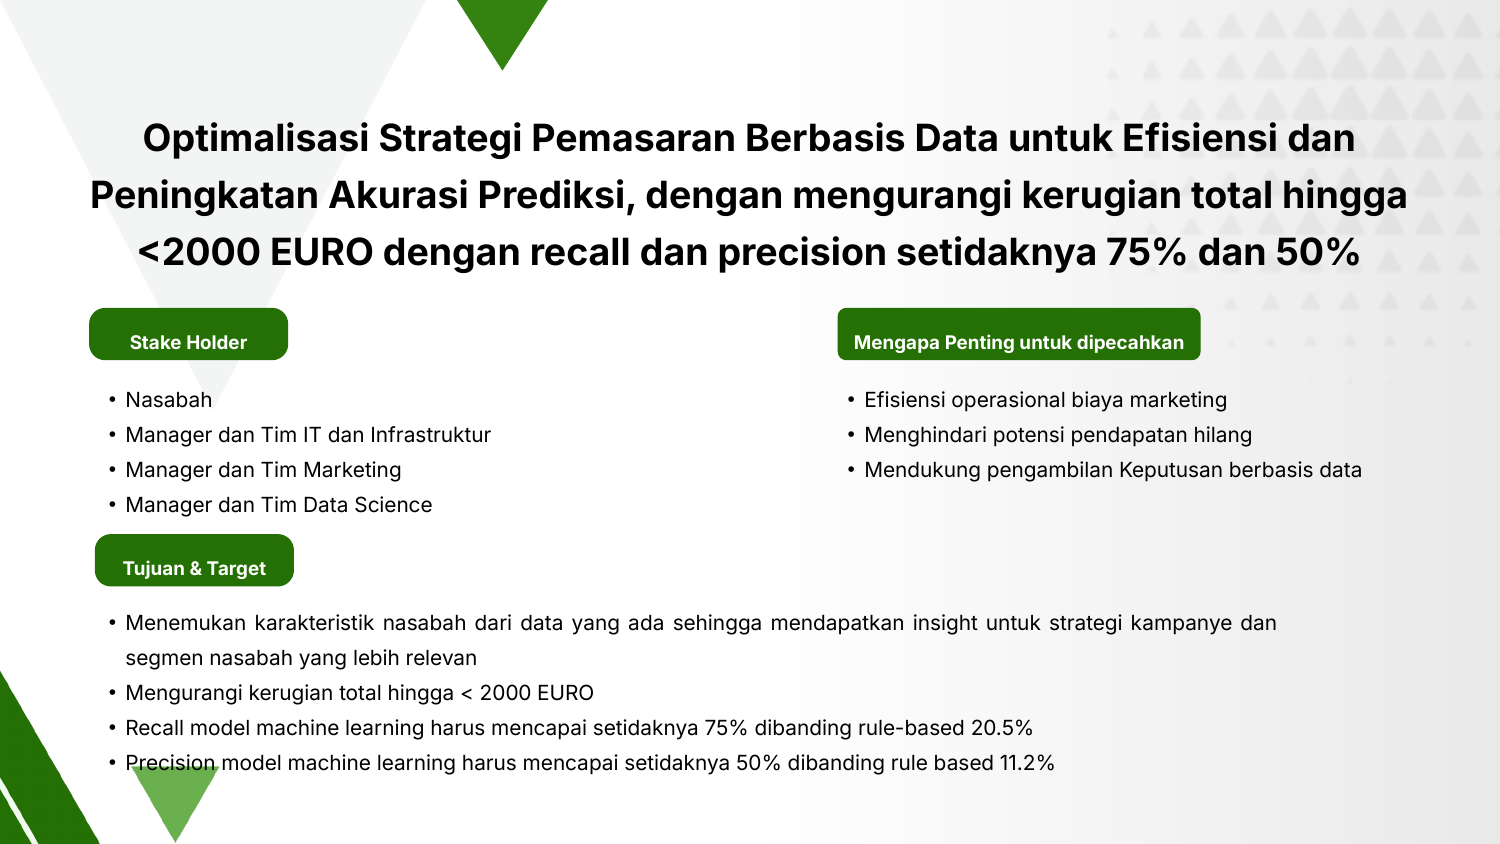

Optimalisasi Strategi Pemasaran Berbasis Data untuk Efisiensi dan Peningkatan Akurasi Prediksi, dengan mengurangi kerugian total hingga <2000 EURO dengan recall dan precision setidaknya 75% dan 50%

Stake Holder

Mengapa Penting untuk dipecahkan
Nasabah
Manager dan Tim IT dan Infrastruktur
Manager dan Tim Marketing
Manager dan Tim Data Science
Efisiensi operasional biaya marketing
Menghindari potensi pendapatan hilang
Mendukung pengambilan Keputusan berbasis data

Tujuan & Target
Menemukan karakteristik nasabah dari data yang ada sehingga mendapatkan insight untuk strategi kampanye dan segmen nasabah yang lebih relevan
Mengurangi kerugian total hingga < 2000 EURO
Recall model machine learning harus mencapai setidaknya 75% dibanding rule-based 20.5%
Precision model machine learning harus mencapai setidaknya 50% dibanding rule based 11.2%